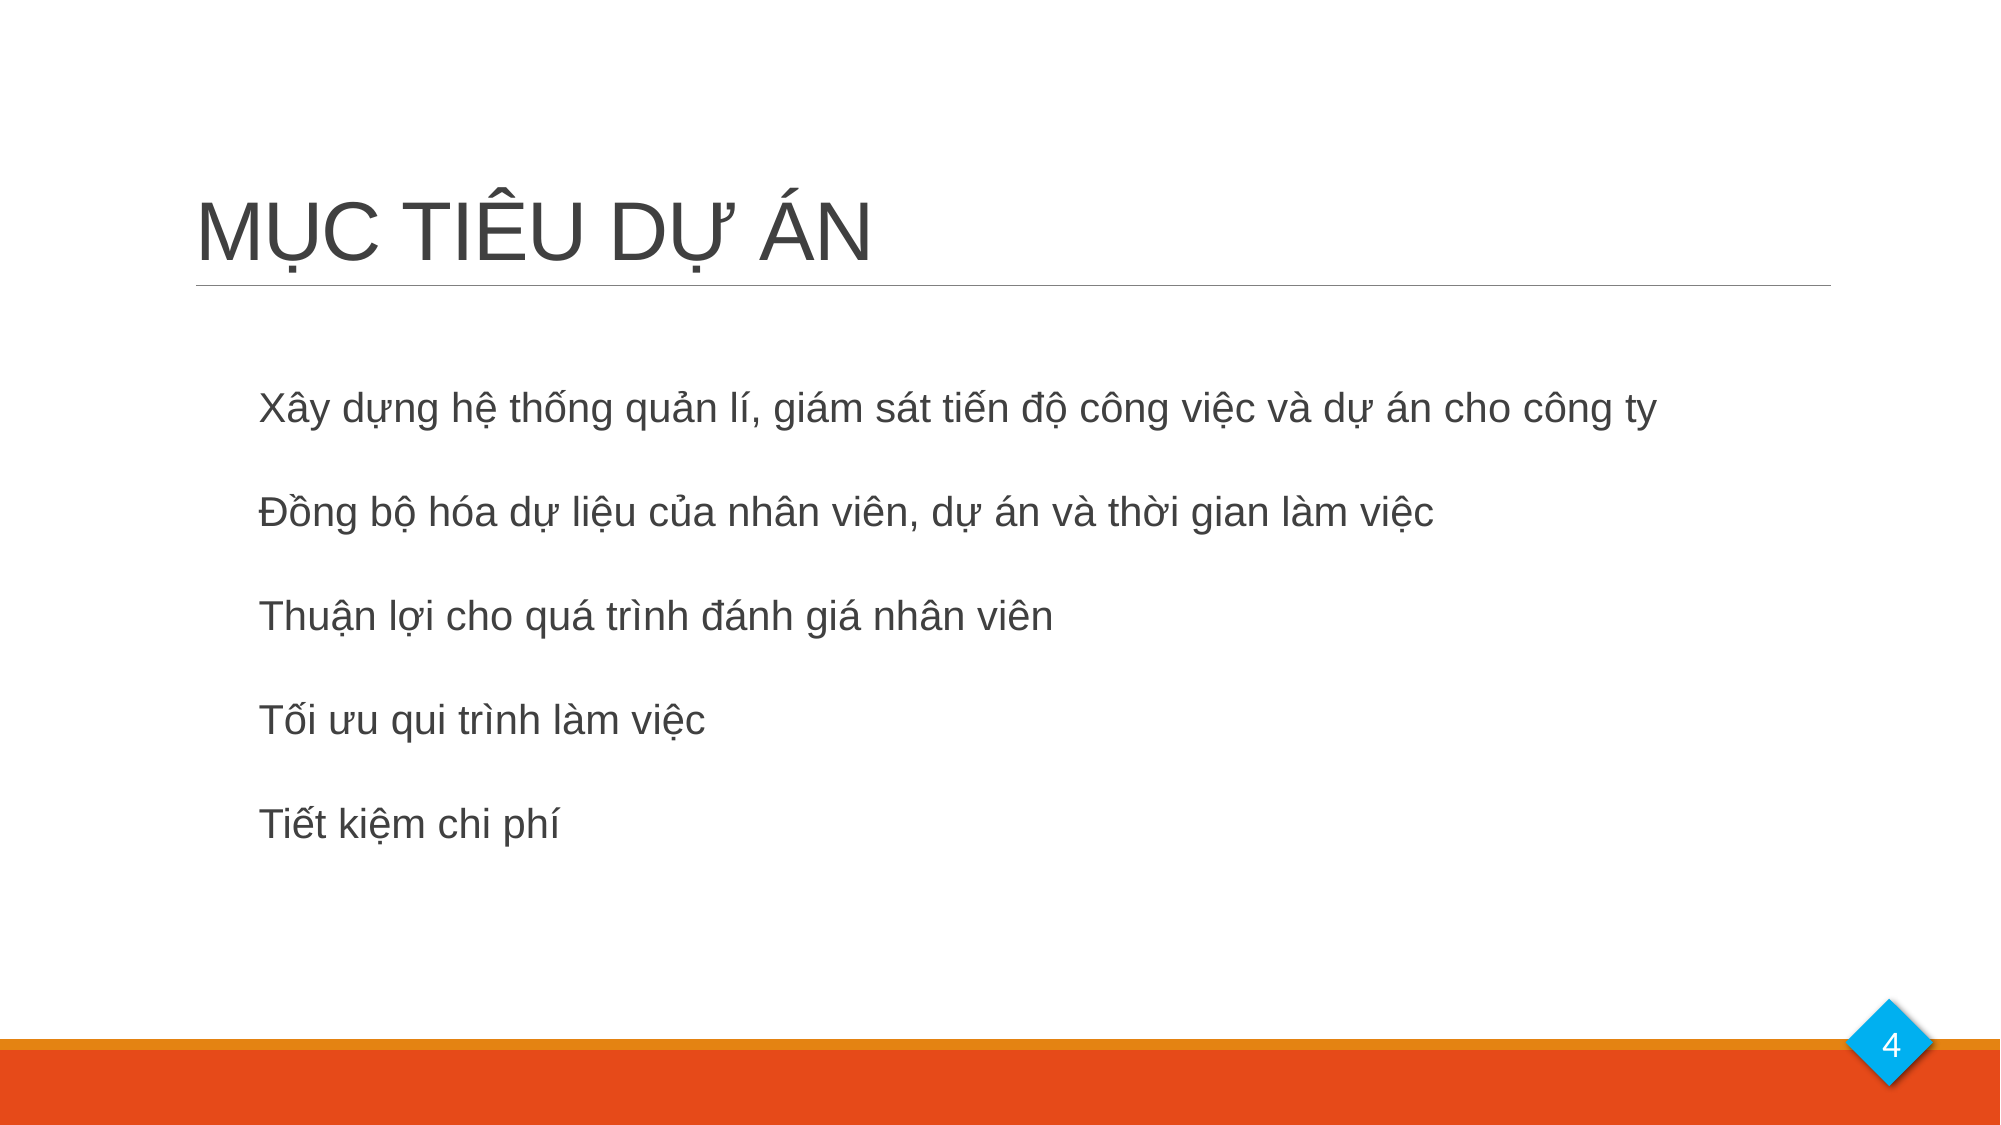

# MỤC TIÊU DỰ ÁN
Xây dựng hệ thống quản lí, giám sát tiến độ công việc và dự án cho công ty
Đồng bộ hóa dự liệu của nhân viên, dự án và thời gian làm việc
Thuận lợi cho quá trình đánh giá nhân viên
Tối ưu qui trình làm việc
Tiết kiệm chi phí
4